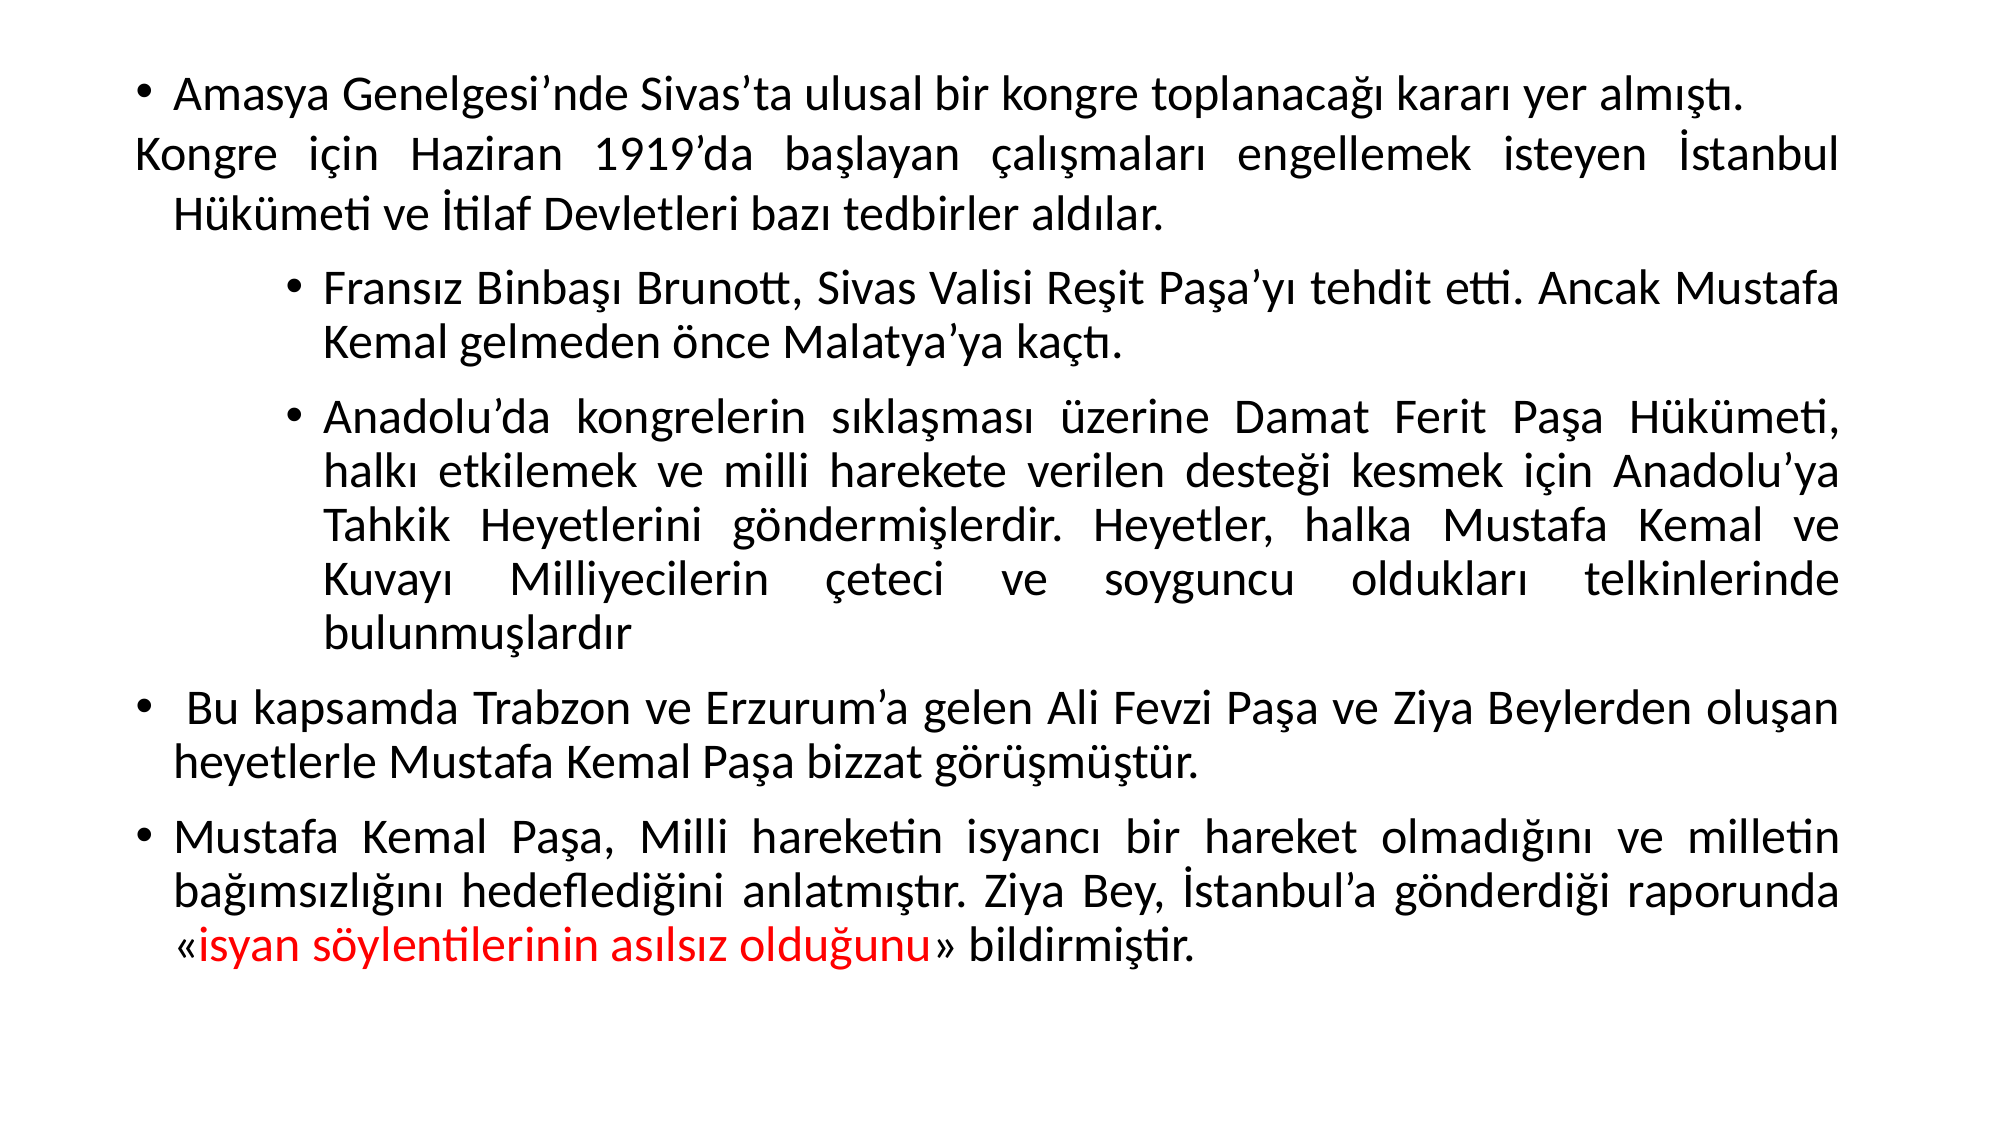

Amasya Genelgesi’nde Sivas’ta ulusal bir kongre toplanacağı kararı yer almıştı.
Kongre için Haziran 1919’da başlayan çalışmaları engellemek isteyen İstanbul Hükümeti ve İtilaf Devletleri bazı tedbirler aldılar.
Fransız Binbaşı Brunott, Sivas Valisi Reşit Paşa’yı tehdit etti. Ancak Mustafa Kemal gelmeden önce Malatya’ya kaçtı.
Anadolu’da kongrelerin sıklaşması üzerine Damat Ferit Paşa Hükümeti, halkı etkilemek ve milli harekete verilen desteği kesmek için Anadolu’ya Tahkik Heyetlerini göndermişlerdir. Heyetler, halka Mustafa Kemal ve Kuvayı Milliyecilerin çeteci ve soyguncu oldukları telkinlerinde bulunmuşlardır
 Bu kapsamda Trabzon ve Erzurum’a gelen Ali Fevzi Paşa ve Ziya Beylerden oluşan heyetlerle Mustafa Kemal Paşa bizzat görüşmüştür.
Mustafa Kemal Paşa, Milli hareketin isyancı bir hareket olmadığını ve milletin bağımsızlığını hedeflediğini anlatmıştır. Ziya Bey, İstanbul’a gönderdiği raporunda «isyan söylentilerinin asılsız olduğunu» bildirmiştir.